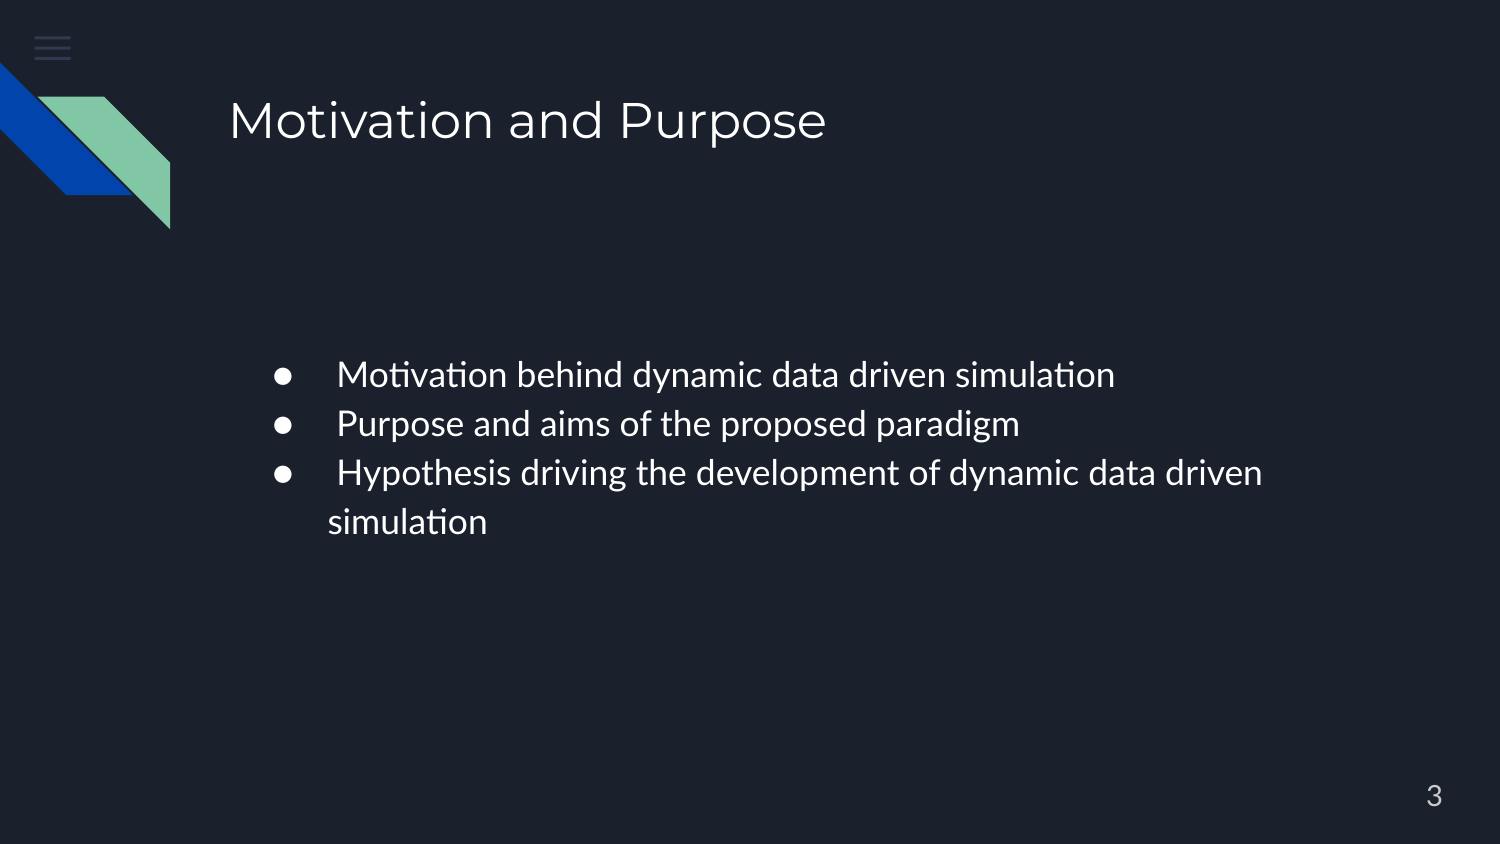

# Motivation and Purpose

 Motivation behind dynamic data driven simulation
 Purpose and aims of the proposed paradigm
 Hypothesis driving the development of dynamic data driven simulation
3